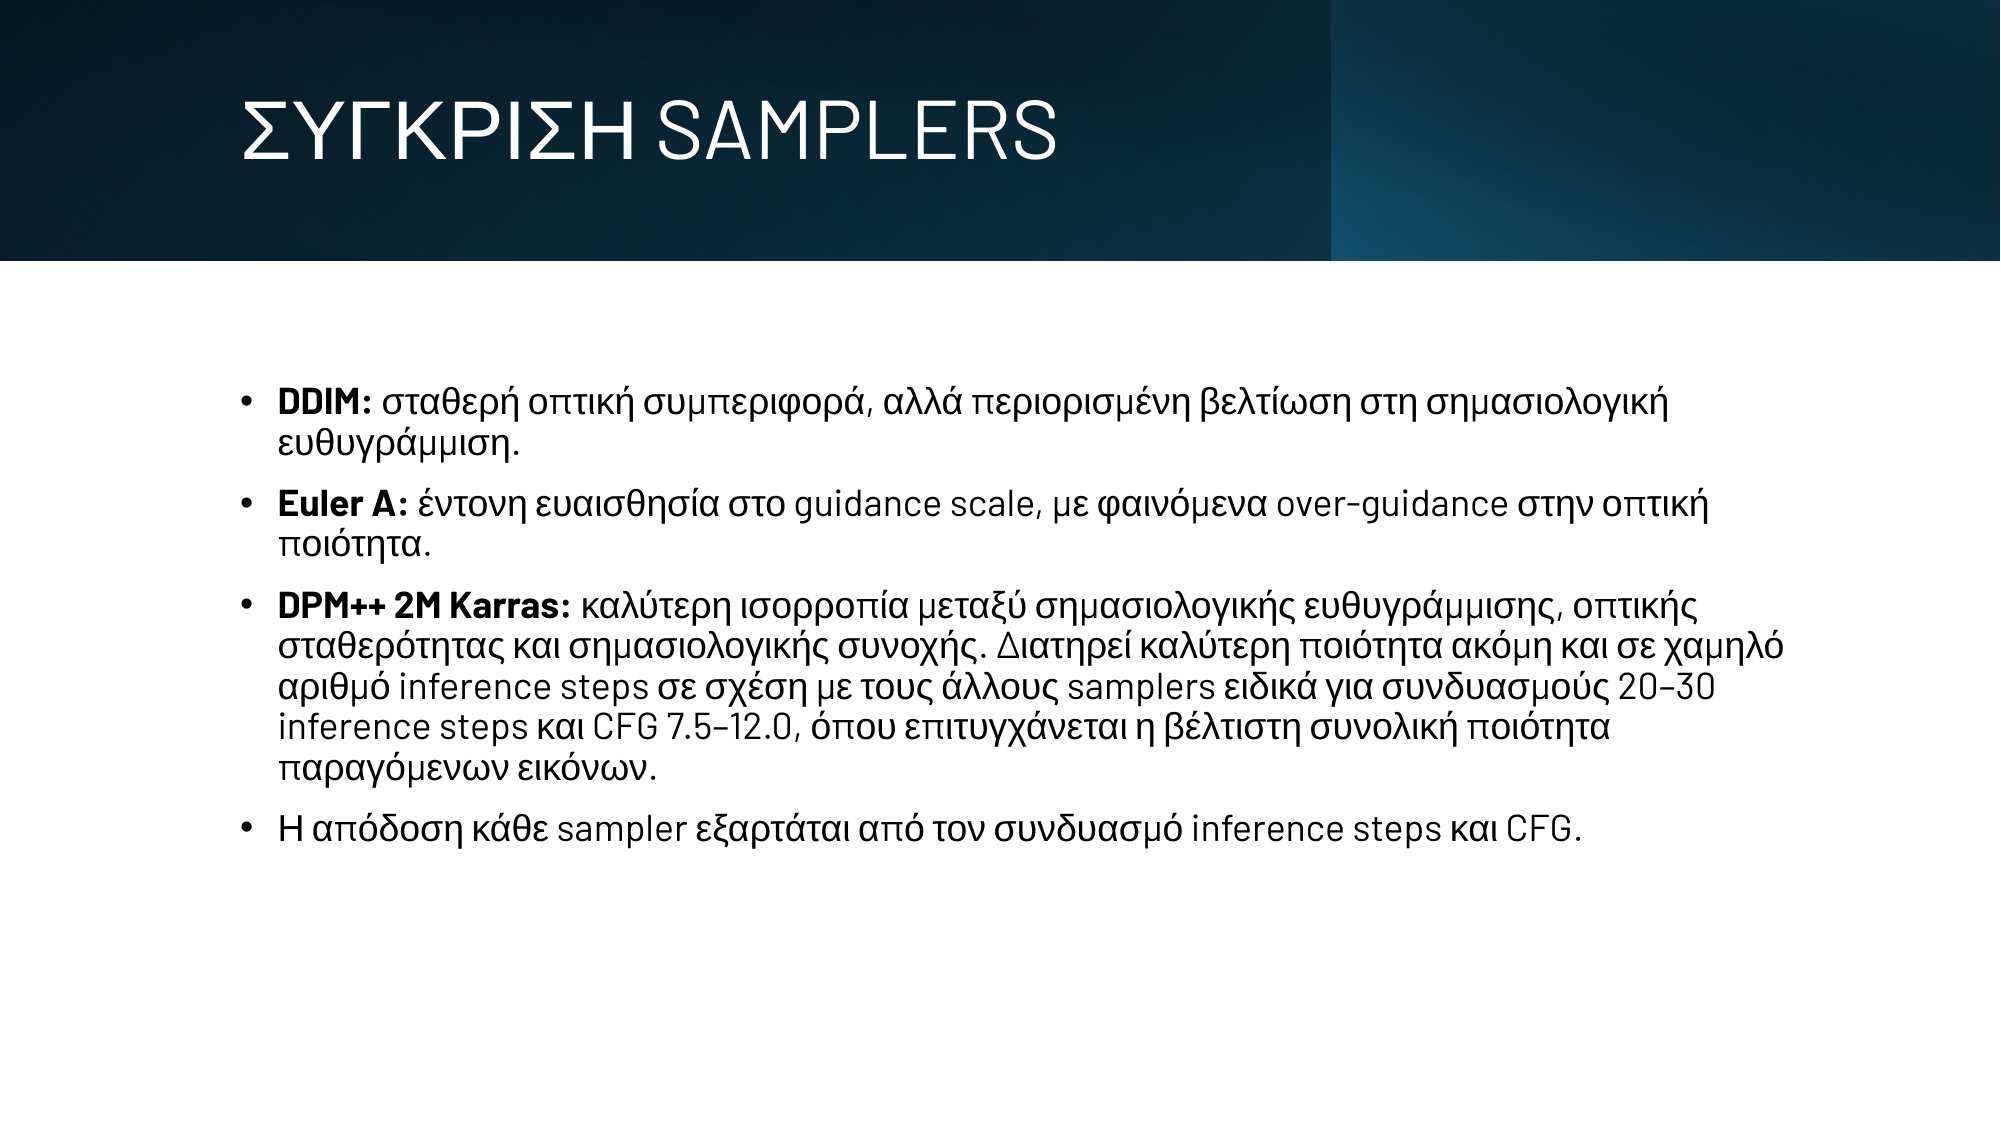

# ΣΥΓΚΡΙΣΗ SAMPLERS
DDIM: σταθερή οπτική συμπεριφορά, αλλά περιορισμένη βελτίωση στη σημασιολογική ευθυγράμμιση.
Euler A: έντονη ευαισθησία στο guidance scale, με φαινόμενα over-guidance στην οπτική ποιότητα.
DPM++ 2M Karras: καλύτερη ισορροπία μεταξύ σημασιολογικής ευθυγράμμισης, οπτικής σταθερότητας και σημασιολογικής συνοχής. Διατηρεί καλύτερη ποιότητα ακόμη και σε χαμηλό αριθμό inference steps σε σχέση με τους άλλους samplers ειδικά για συνδυασμούς 20–30 inference steps και CFG 7.5–12.0, όπου επιτυγχάνεται η βέλτιστη συνολική ποιότητα παραγόμενων εικόνων.
Η απόδοση κάθε sampler εξαρτάται από τον συνδυασμό inference steps και CFG.